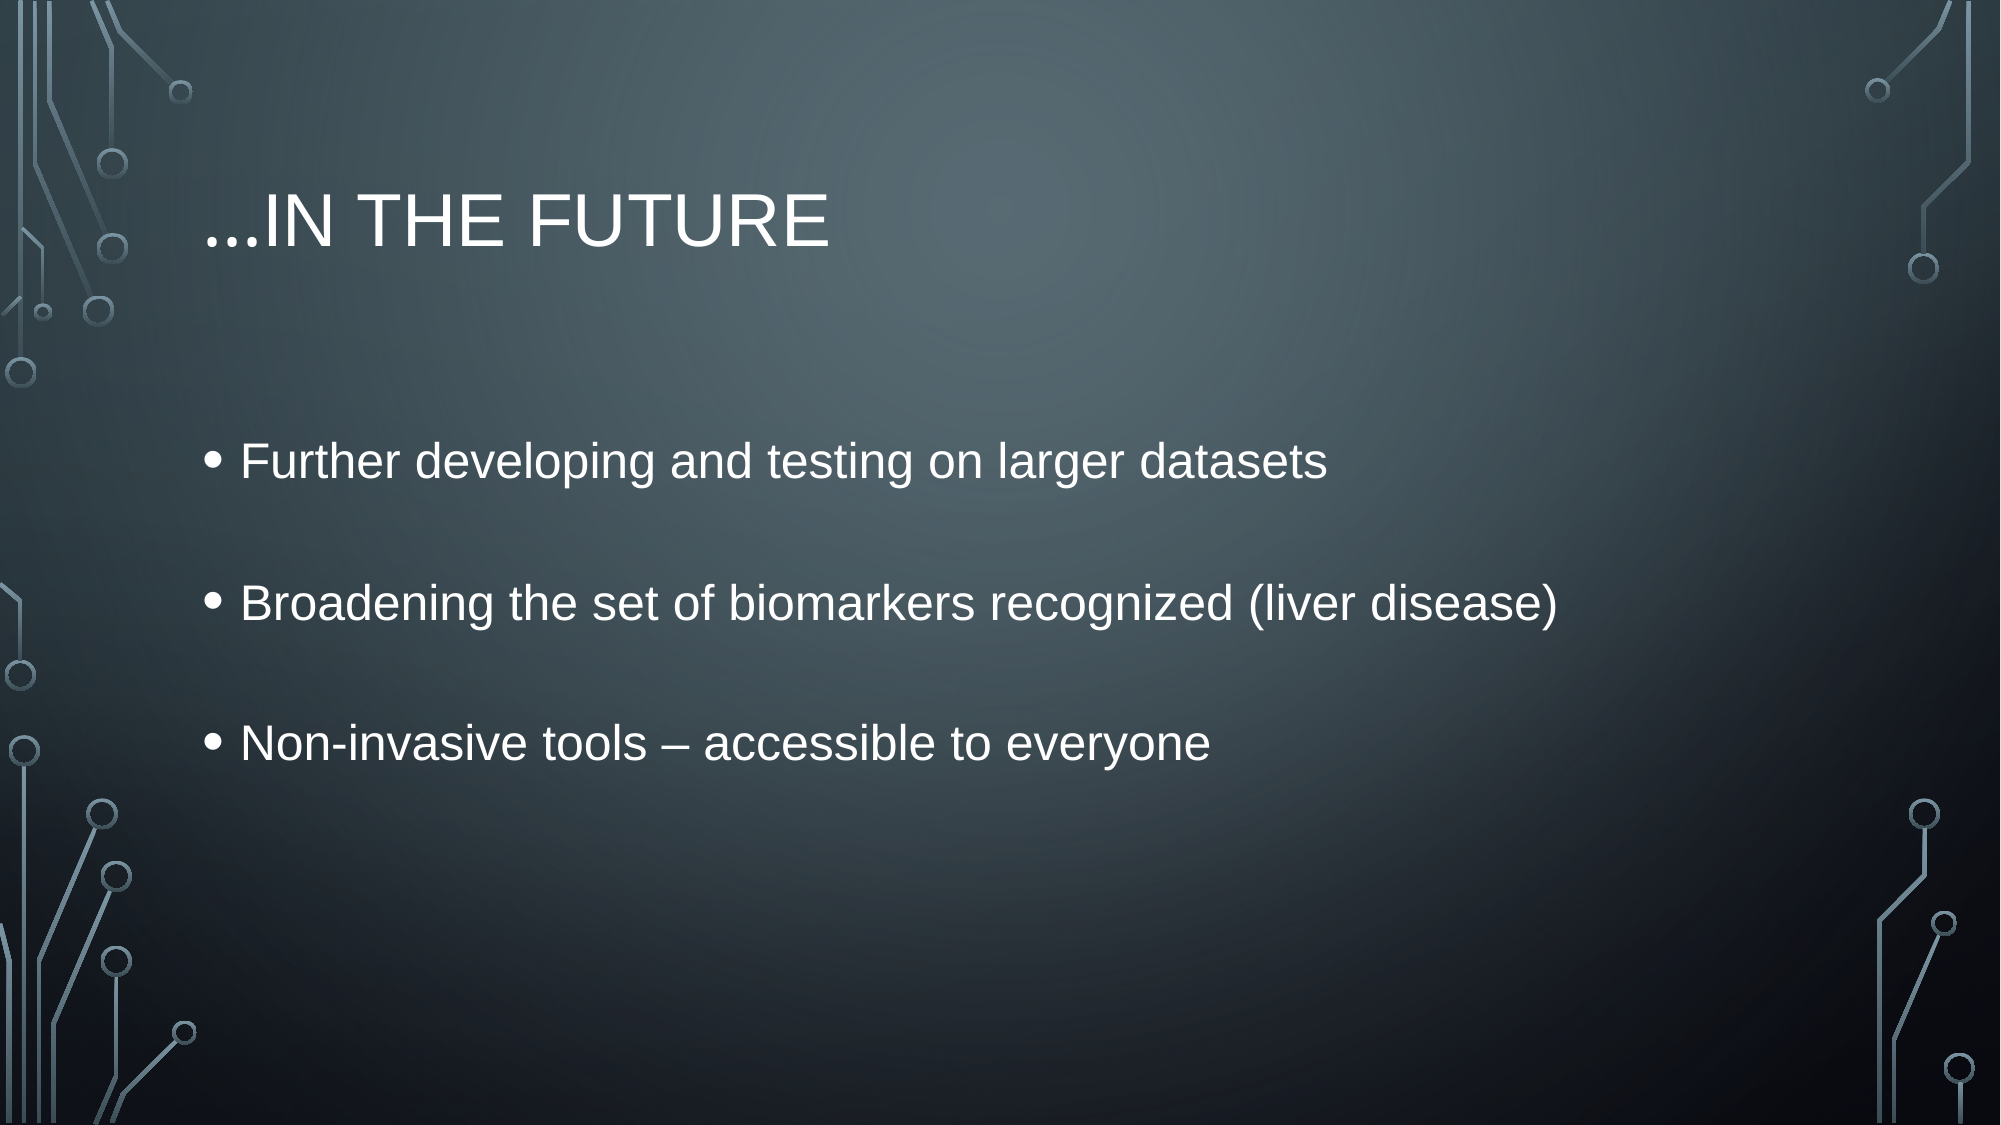

# In the future...
Further developing and testing on larger datasets
Broadening the set of biomarkers recognized (liver disease)
Non-invasive tools – accessible to everyone